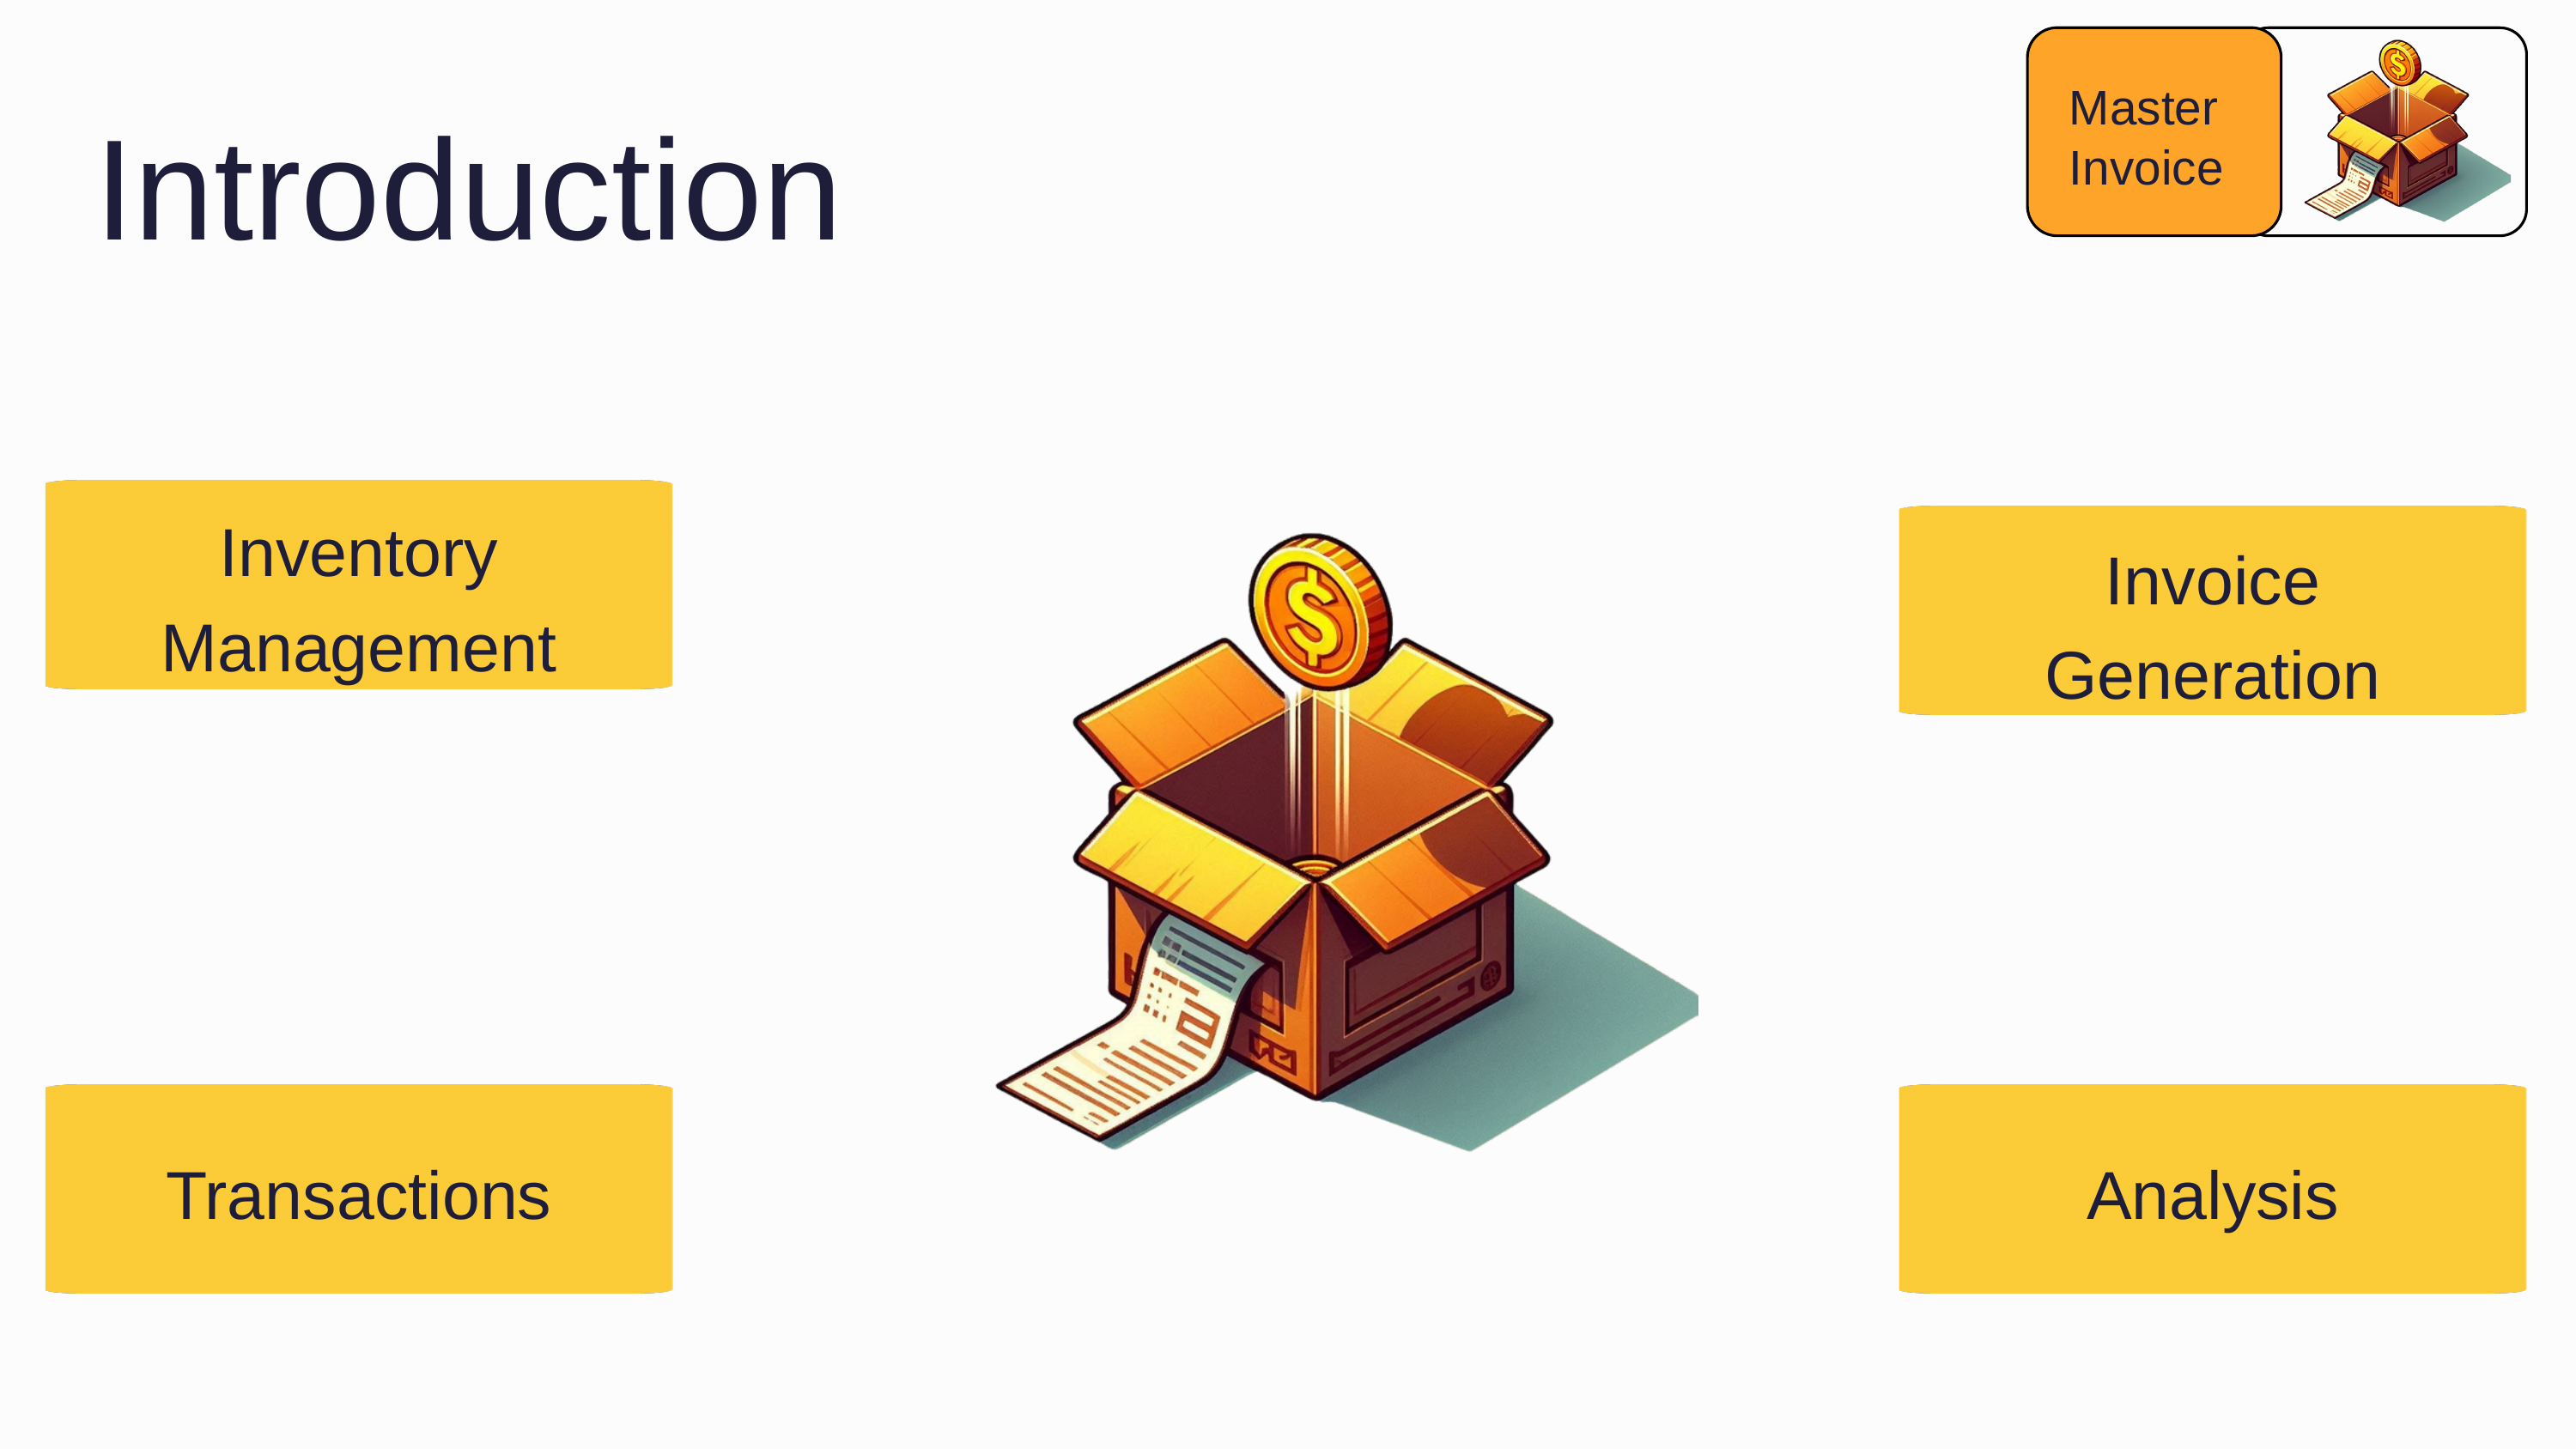

Master
Invoice
Introduction

Inventory
Management
Invoice
Generation

Transactions
Analysis